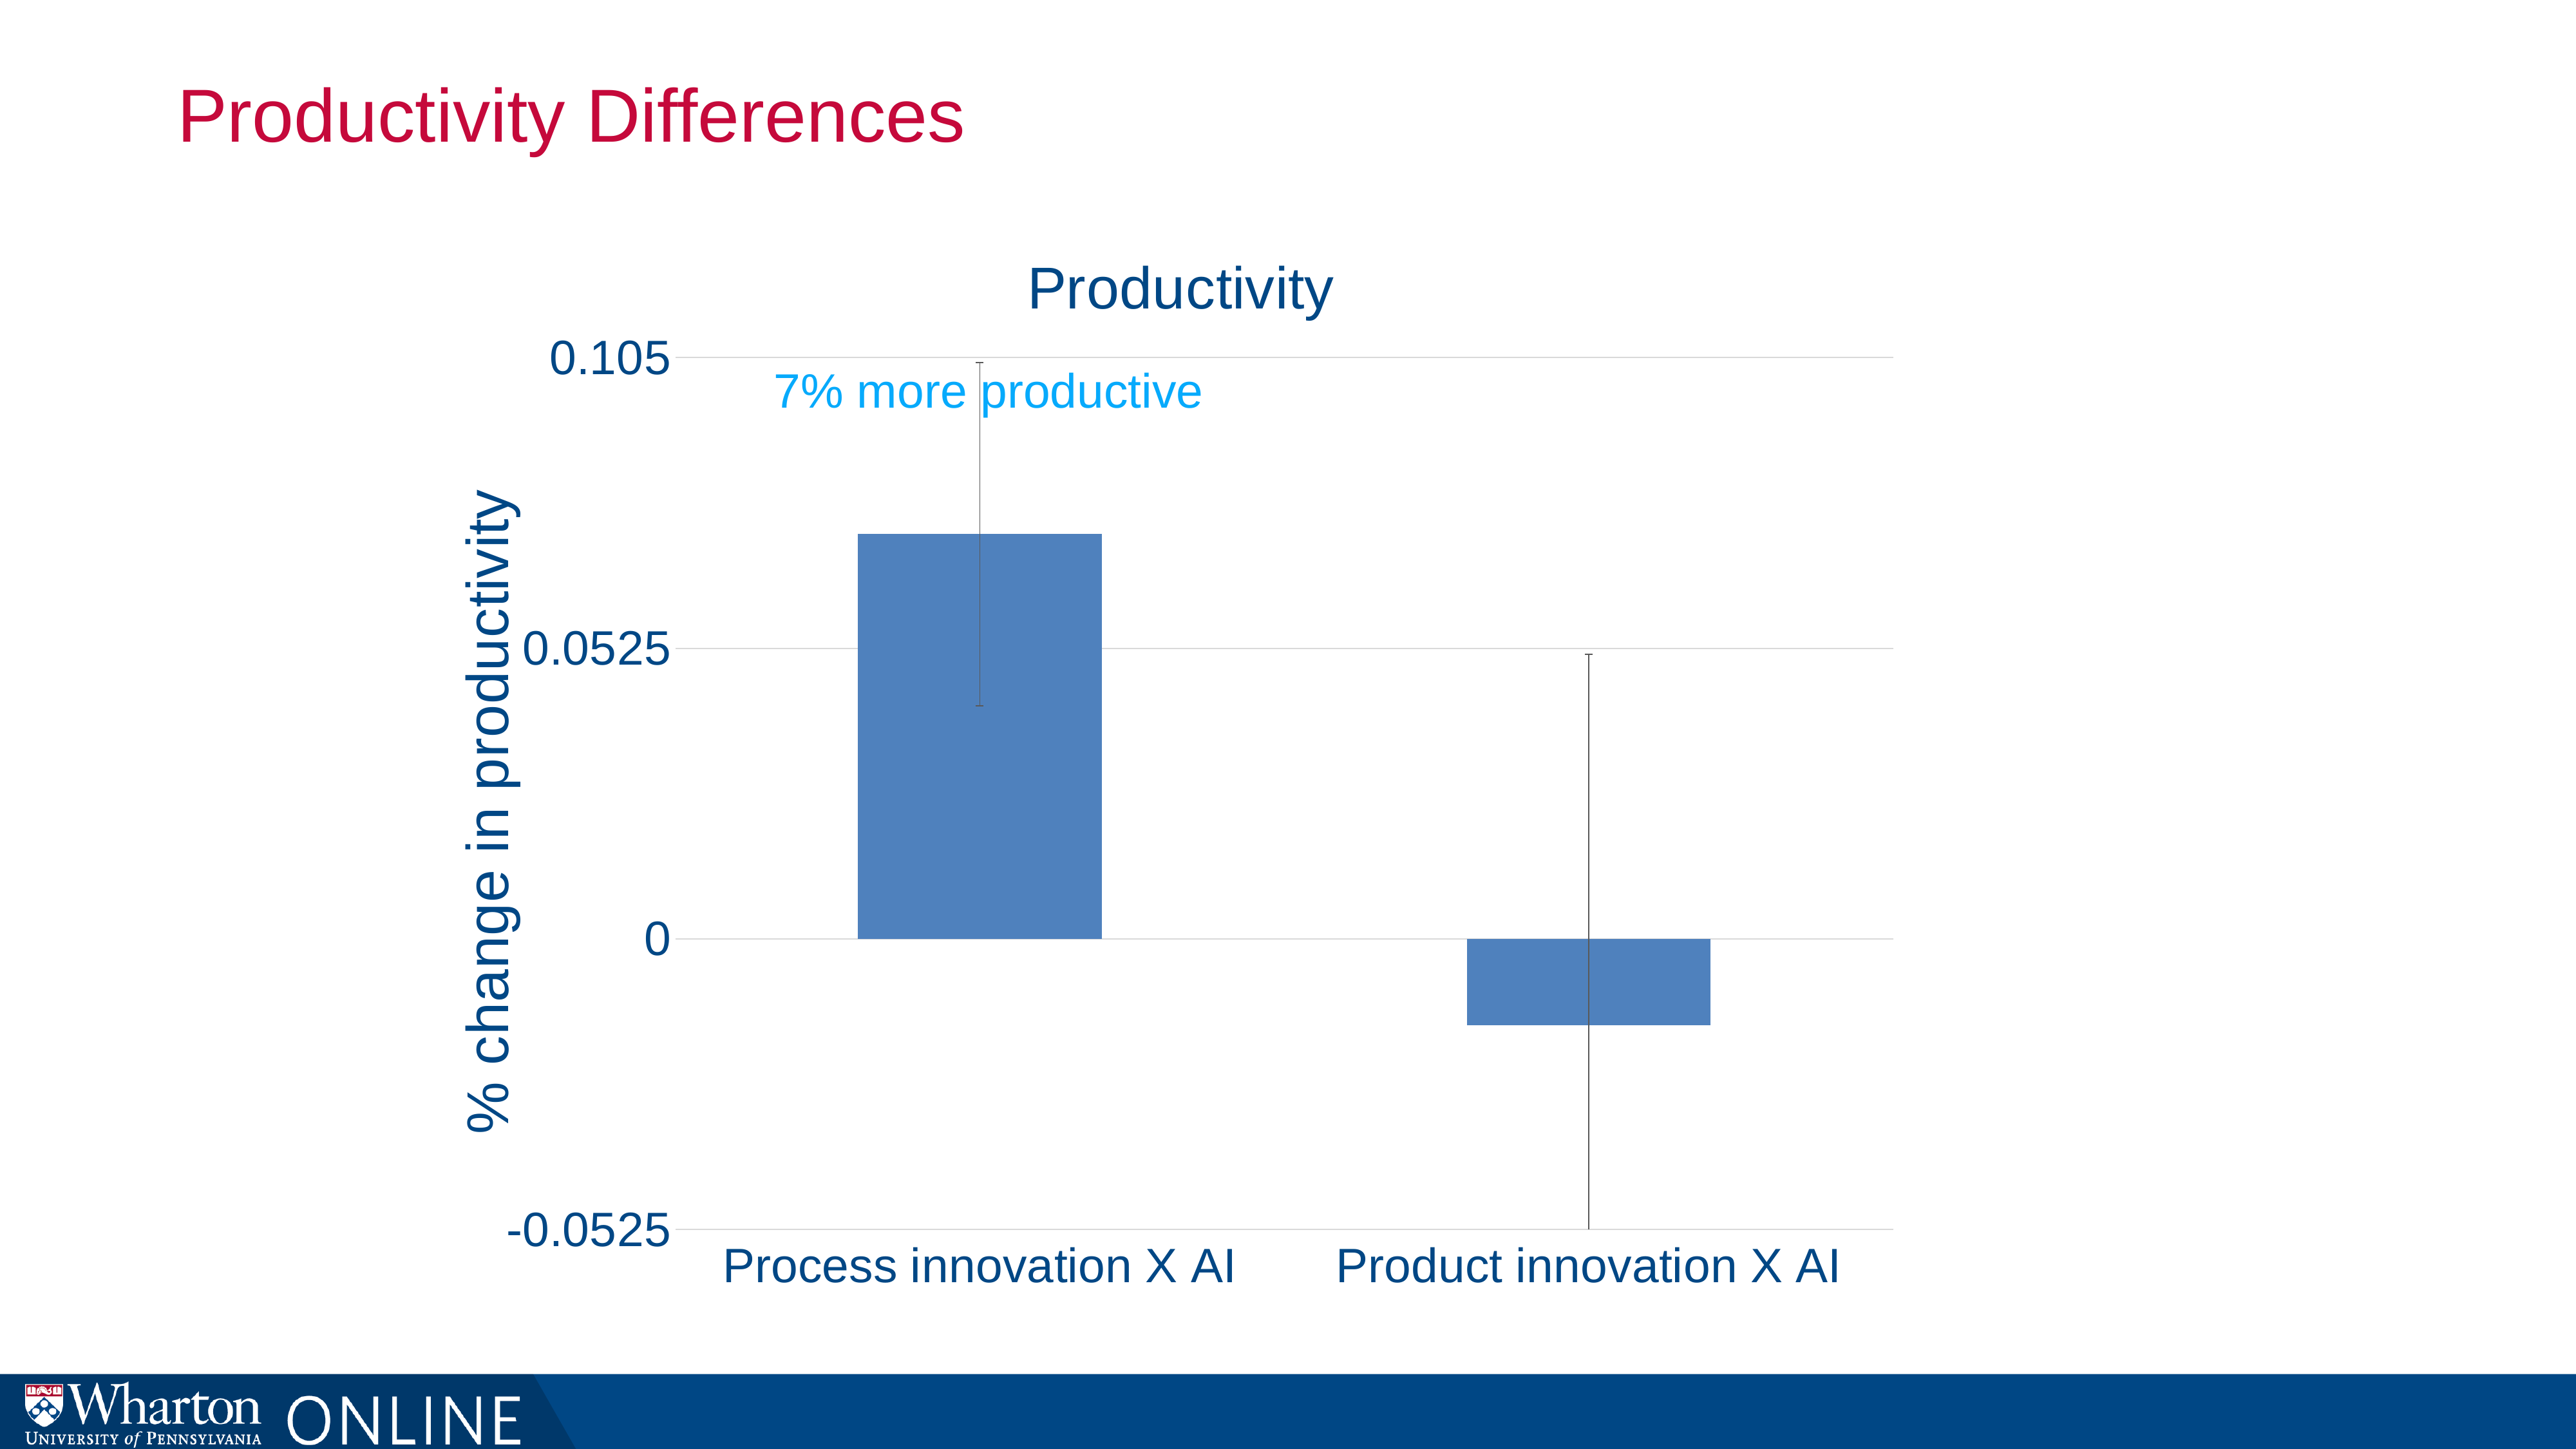

# Productivity Differences

### Chart: Productivity

| Category | Series1 |
|---|---|
| Process innovation X AI | 0.0731 |
| Product innovation X AI | -0.0156 |
7% more productive